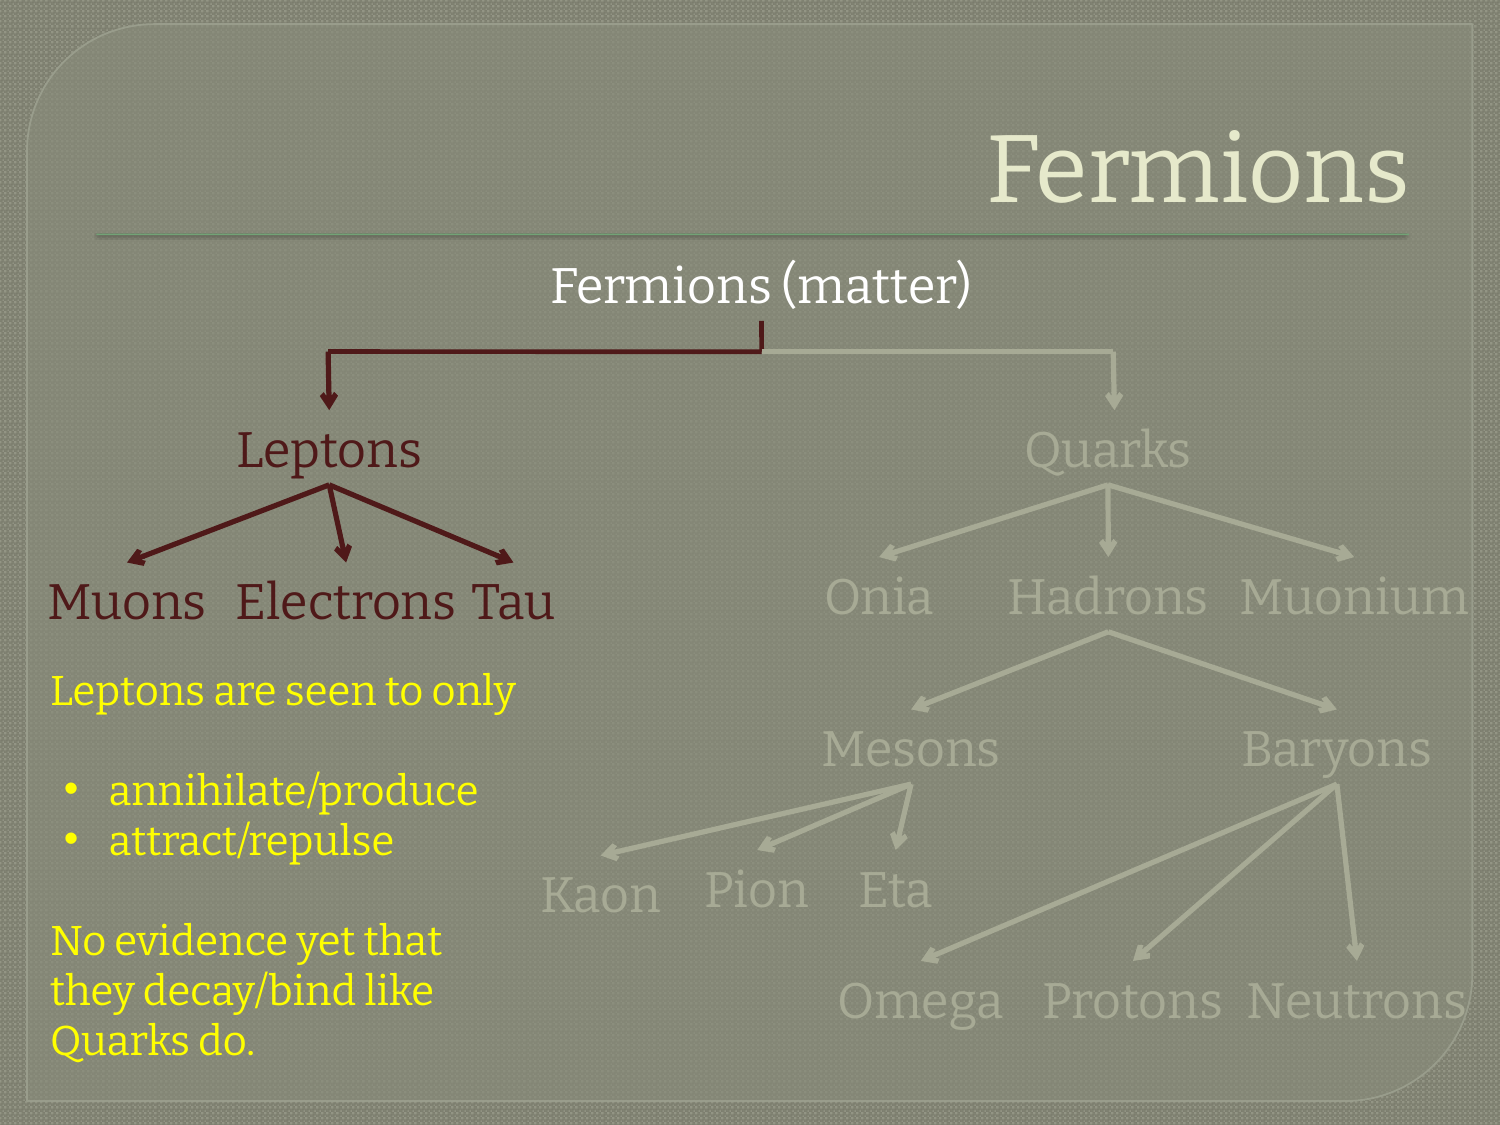

# Fermions
Fermions (matter)
Leptons
Quarks
Onia
Hadrons
Muonium
Muons
Electrons
Tau
Leptons are seen to only

annihilate/produce
attract/repulse

No evidence yet that they decay/bind like Quarks do.
Mesons
Baryons
Pion
Eta
Kaon
Omega
Protons
Neutrons